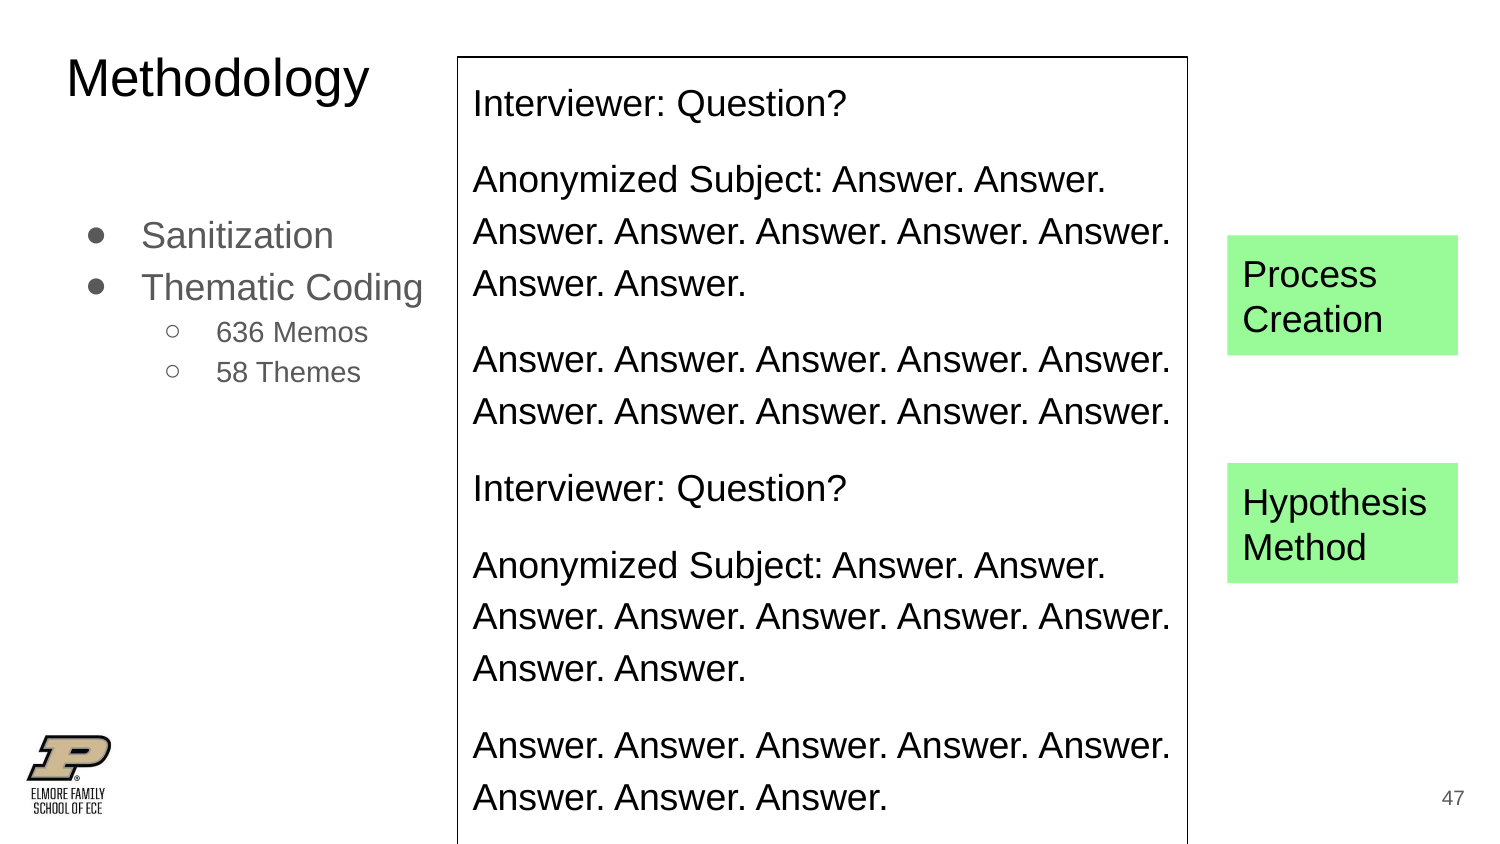

# Methodology
Interviewer: Question?
Anonymized Subject: Answer. Answer. Answer. Answer. Answer. Answer. Answer. Answer. Answer.
Answer. Answer. Answer. Answer. Answer. Answer. Answer. Answer. Answer. Answer.
Interviewer: Question?
Anonymized Subject: Answer. Answer. Answer. Answer. Answer. Answer. Answer. Answer. Answer.
Answer. Answer. Answer. Answer. Answer. Answer. Answer. Answer.
Sanitization
Thematic Coding
636 Memos
58 Themes
Process Creation
Hypothesis Method
47